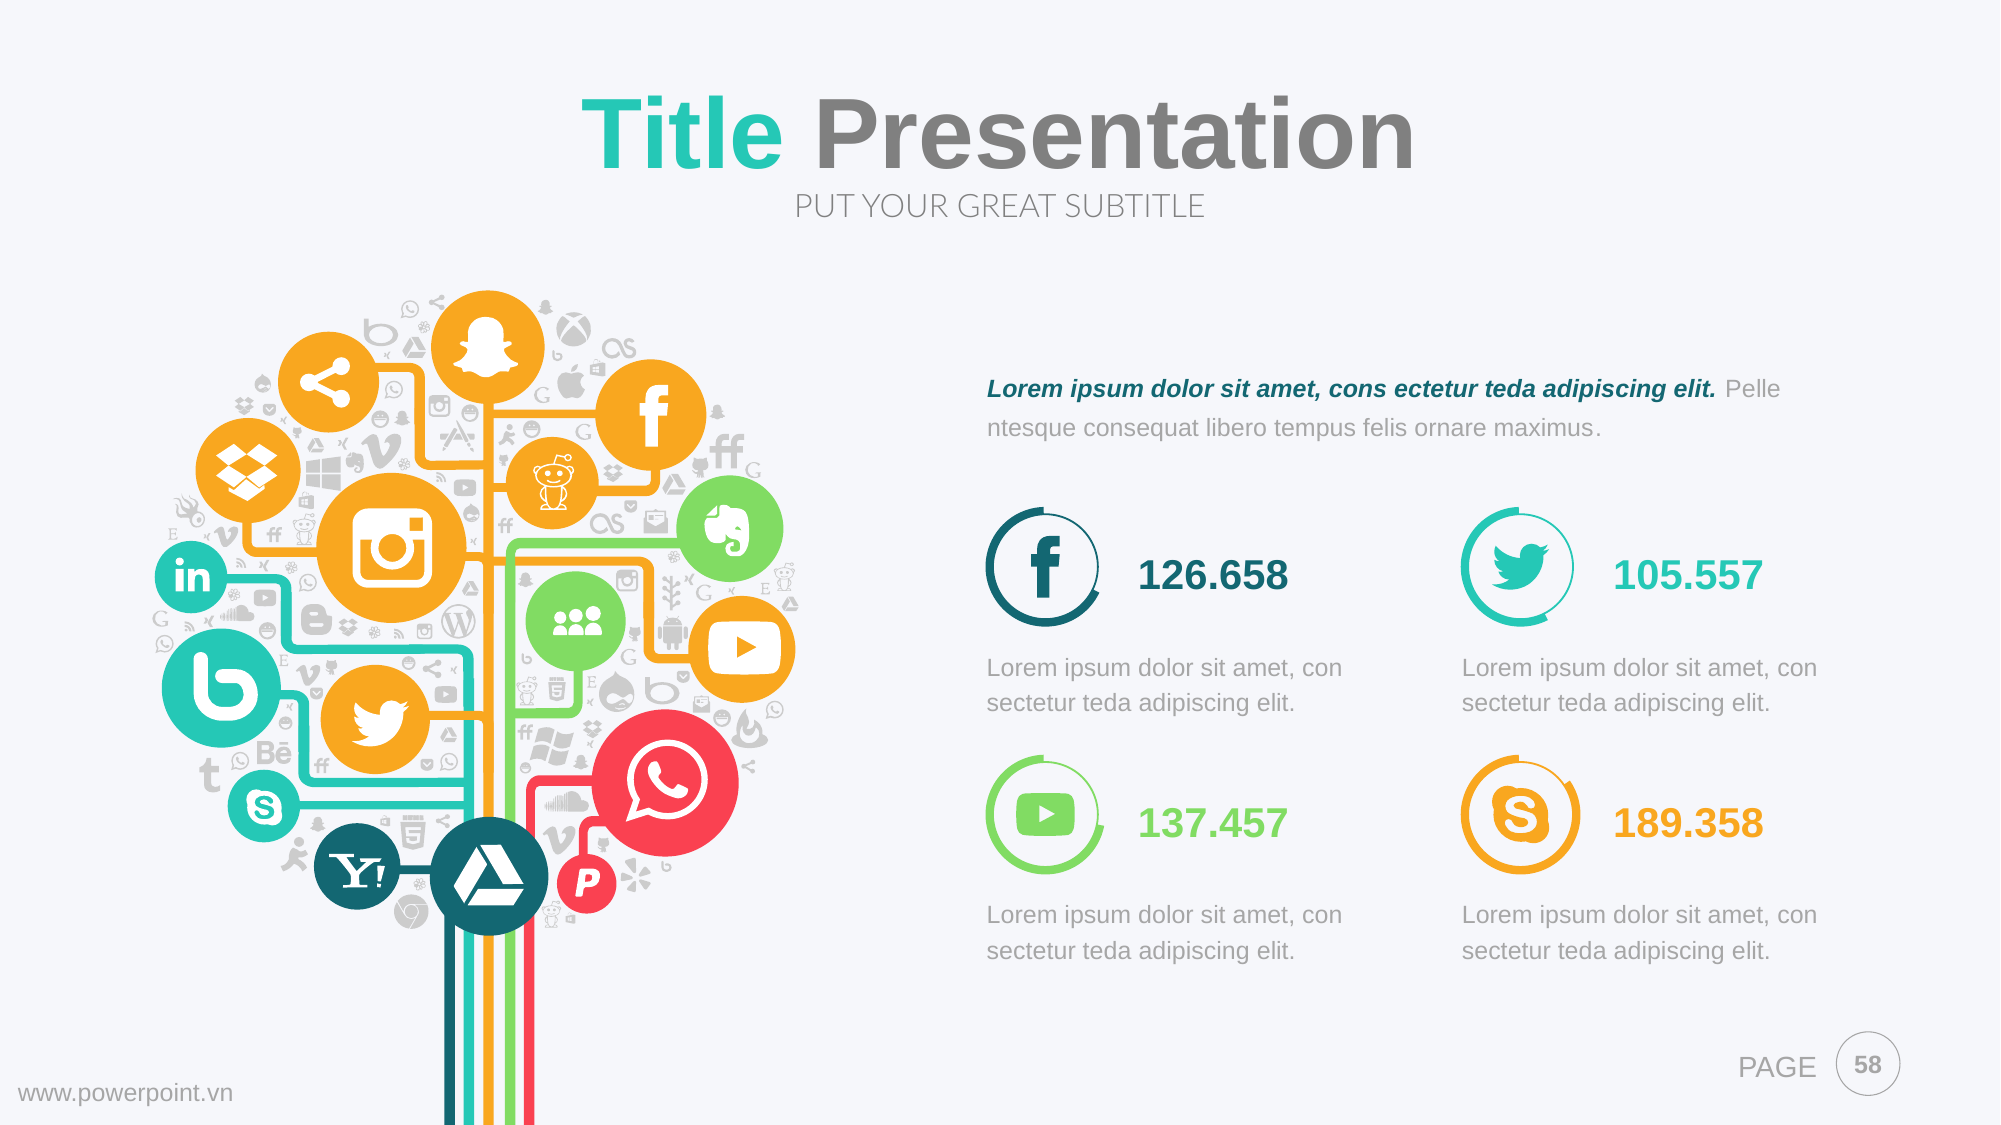

Title Presentation
PUT YOUR GREAT SUBTITLE

Lorem ipsum dolor sit amet, cons ectetur teda adipiscing elit. Pelle ntesque consequat libero tempus felis ornare maximus.

126.658
105.557

Lorem ipsum dolor sit amet, con sectetur teda adipiscing elit.
Lorem ipsum dolor sit amet, con sectetur teda adipiscing elit.

137.457
189.358

Lorem ipsum dolor sit amet, con sectetur teda adipiscing elit.
Lorem ipsum dolor sit amet, con sectetur teda adipiscing elit.